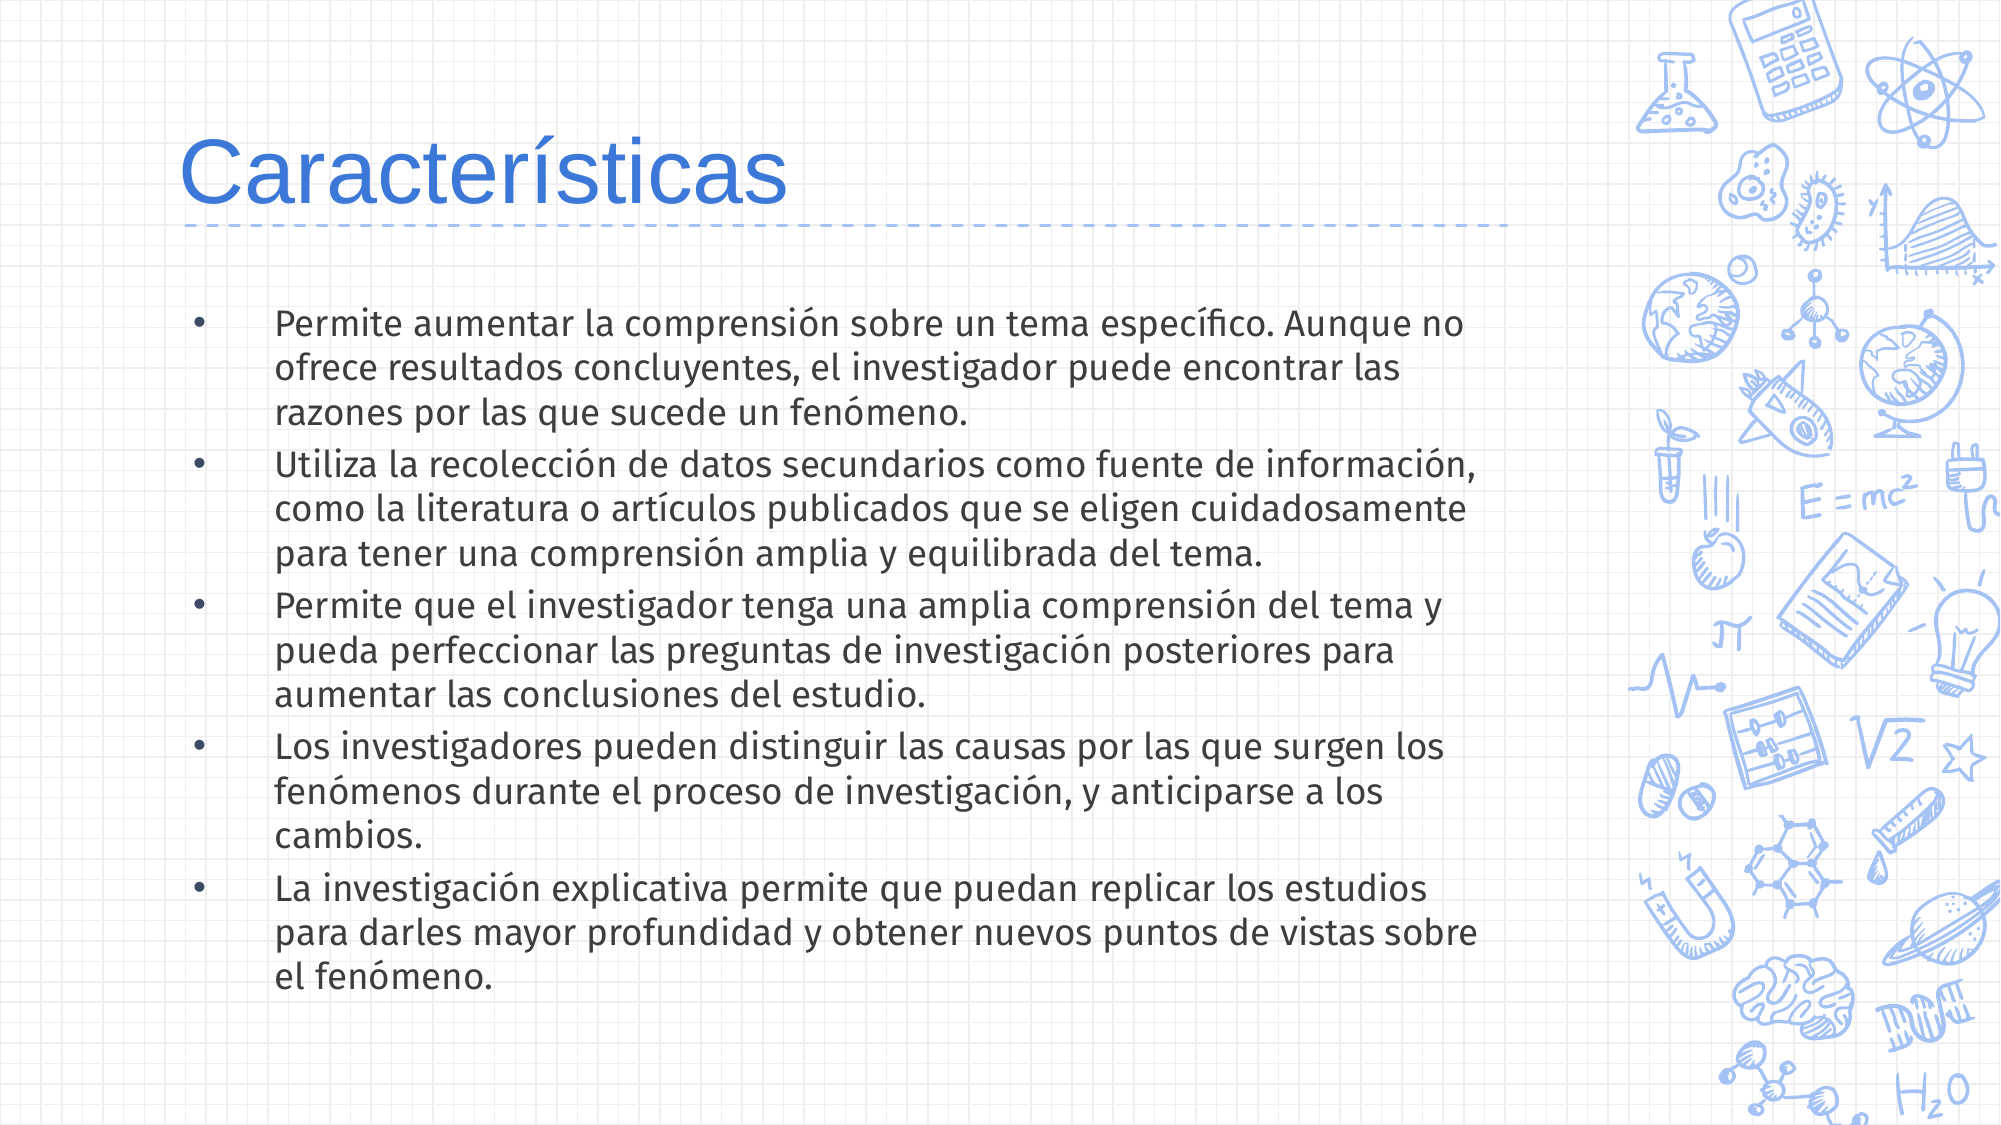

# Características
Permite aumentar la comprensión sobre un tema específico. Aunque no ofrece resultados concluyentes, el investigador puede encontrar las razones por las que sucede un fenómeno.
Utiliza la recolección de datos secundarios como fuente de información, como la literatura o artículos publicados que se eligen cuidadosamente para tener una comprensión amplia y equilibrada del tema.
Permite que el investigador tenga una amplia comprensión del tema y pueda perfeccionar las preguntas de investigación posteriores para aumentar las conclusiones del estudio.
Los investigadores pueden distinguir las causas por las que surgen los fenómenos durante el proceso de investigación, y anticiparse a los cambios.
La investigación explicativa permite que puedan replicar los estudios para darles mayor profundidad y obtener nuevos puntos de vistas sobre el fenómeno.